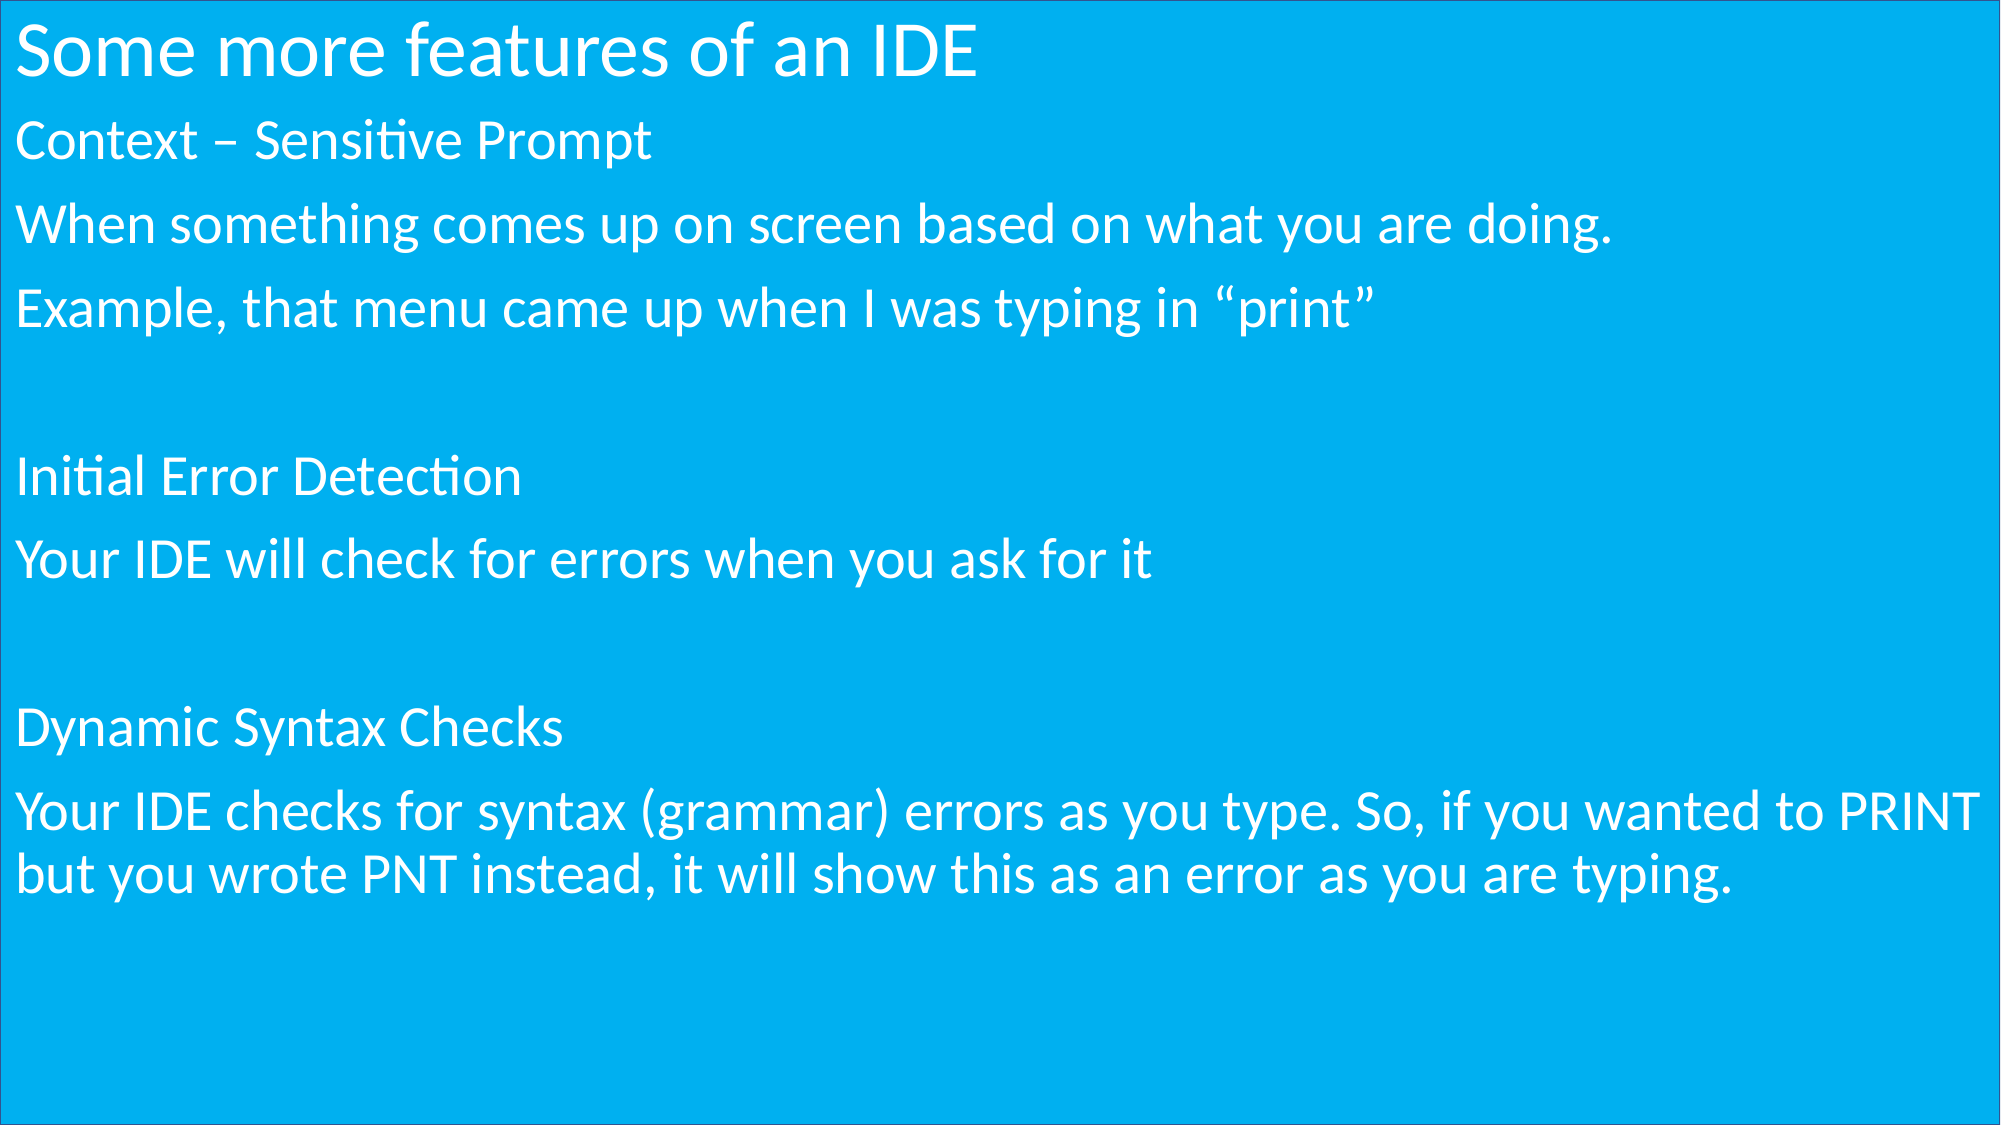

# Some more features of an IDE
Context – Sensitive Prompt
When something comes up on screen based on what you are doing.
Example, that menu came up when I was typing in “print”

Initial Error Detection
Your IDE will check for errors when you ask for it

Dynamic Syntax Checks
Your IDE checks for syntax (grammar) errors as you type. So, if you wanted to PRINT but you wrote PNT instead, it will show this as an error as you are typing.